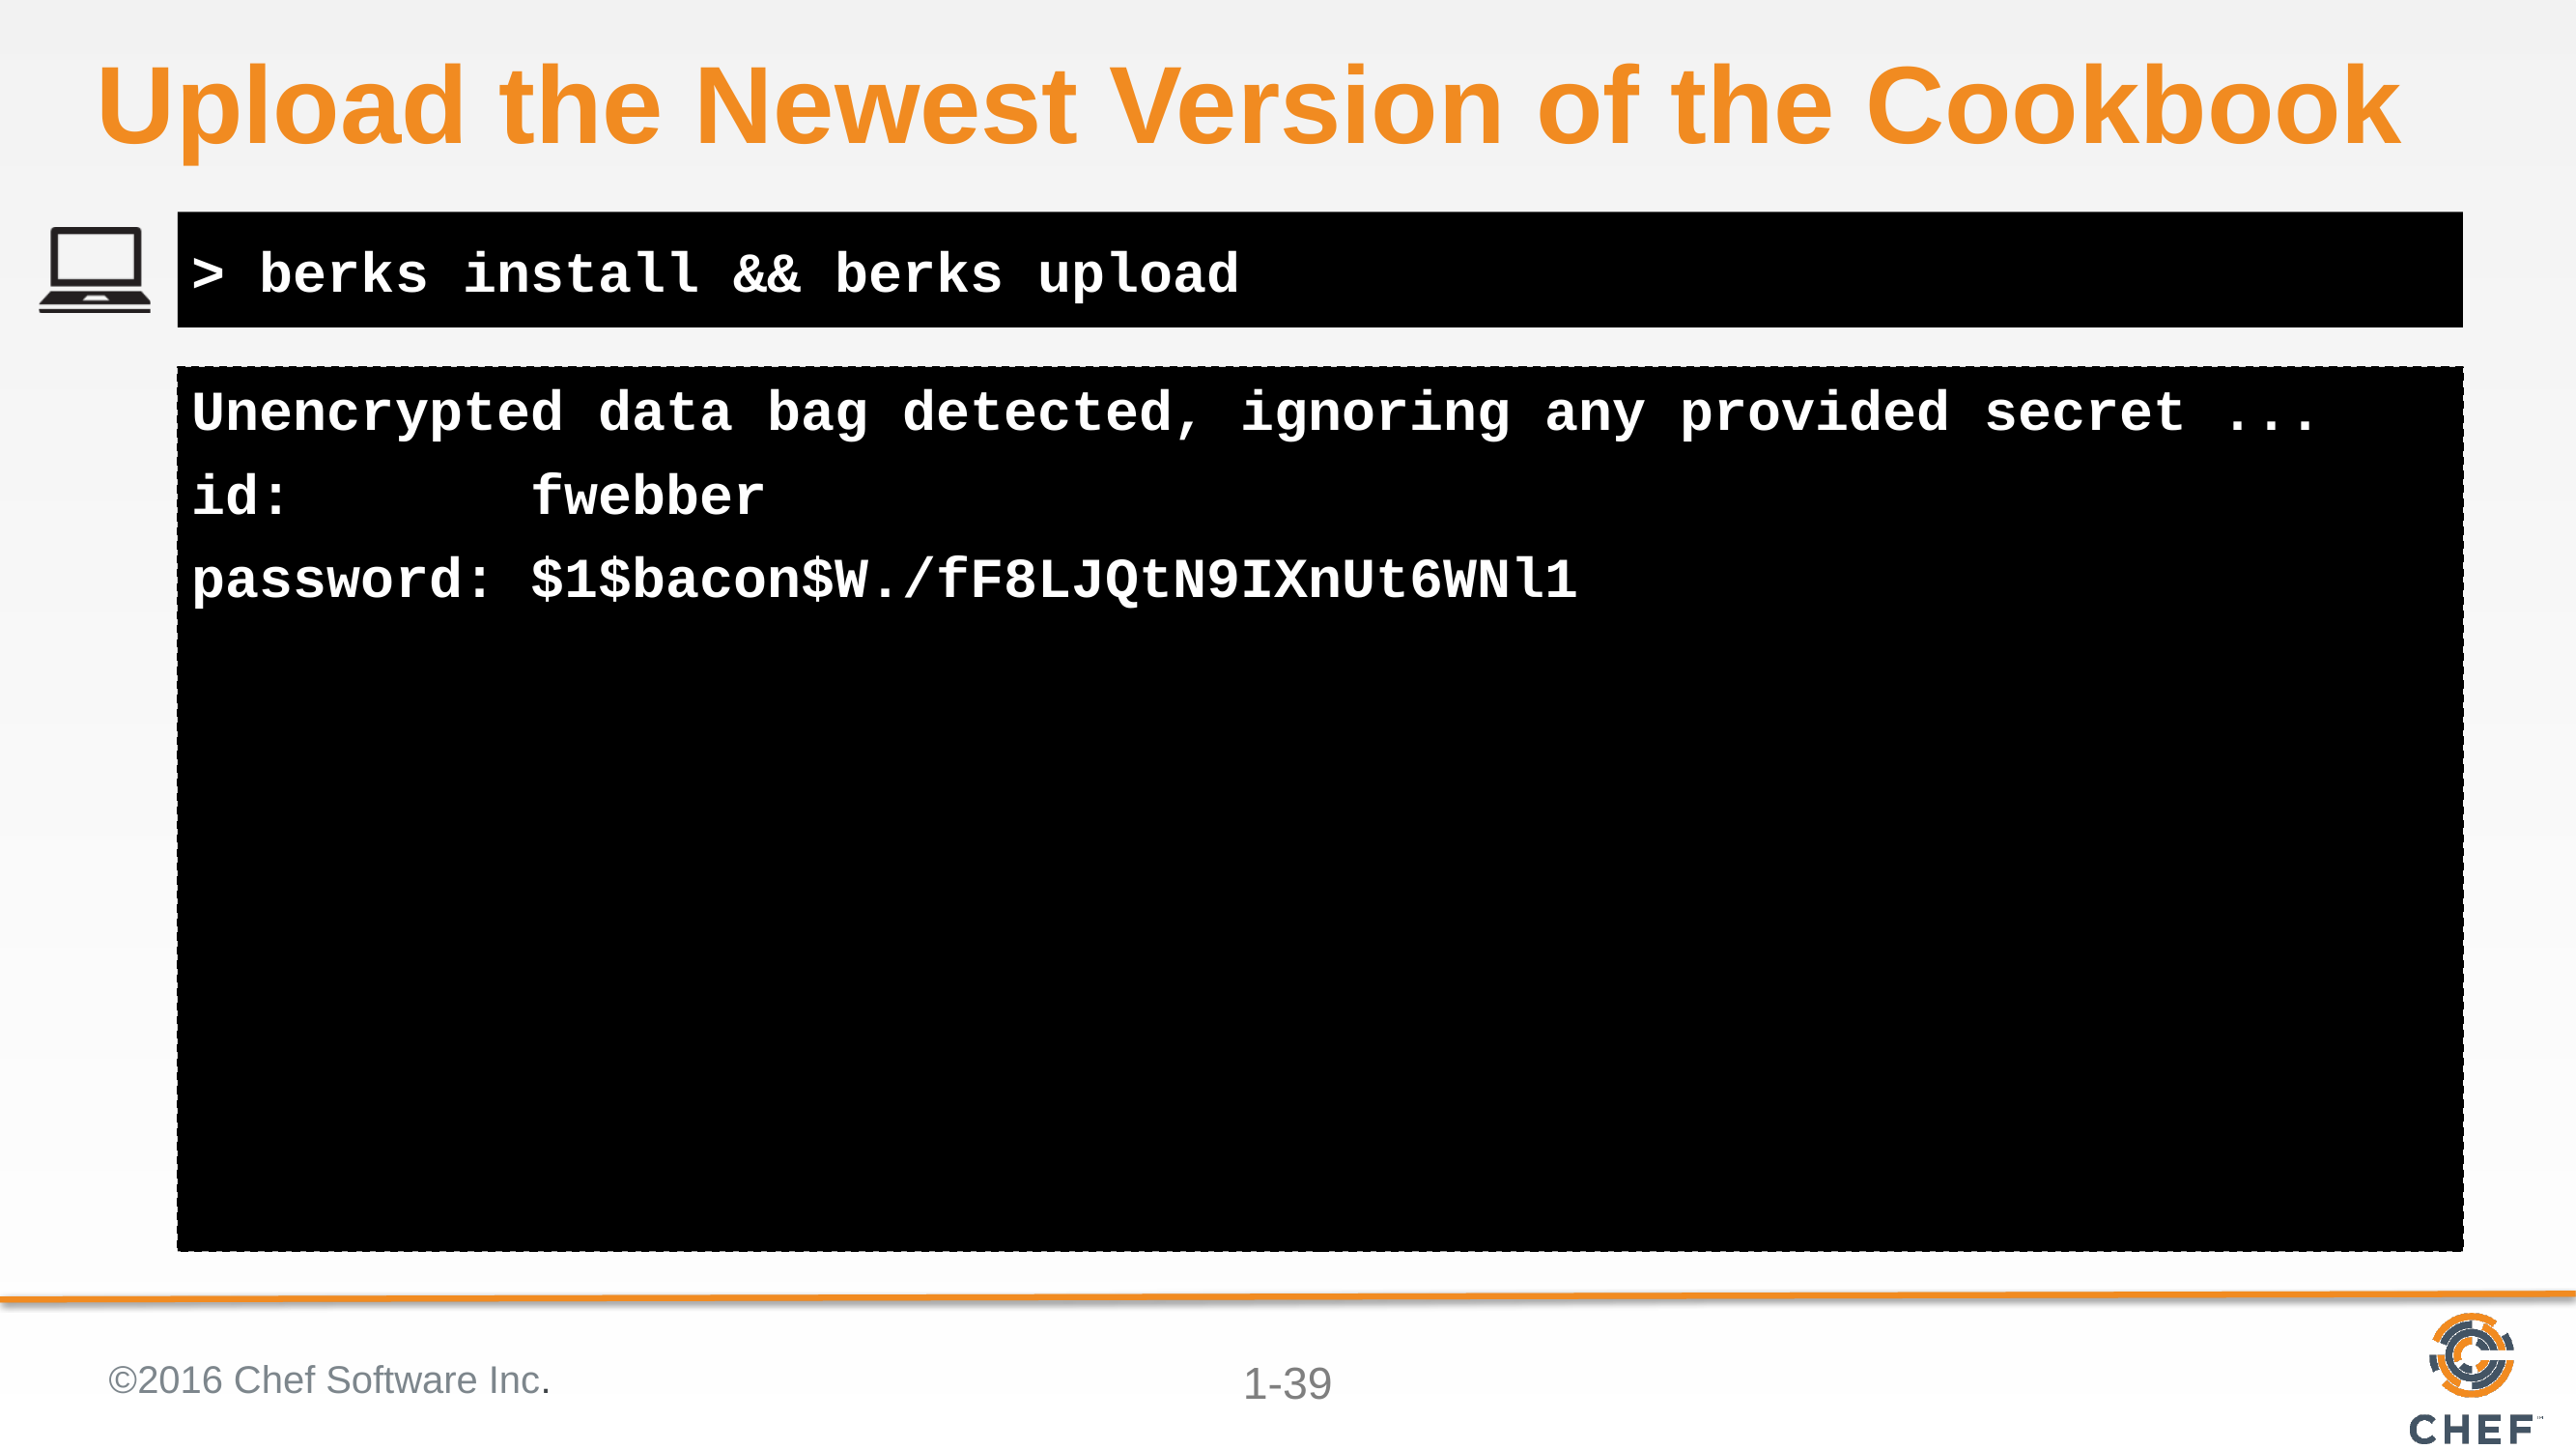

# Upload the Newest Version of the Cookbook
> berks install && berks upload
Unencrypted data bag detected, ignoring any provided secret ...
id:       fwebber
password: $1$bacon$W./fF8LJQtN9IXnUt6WNl1